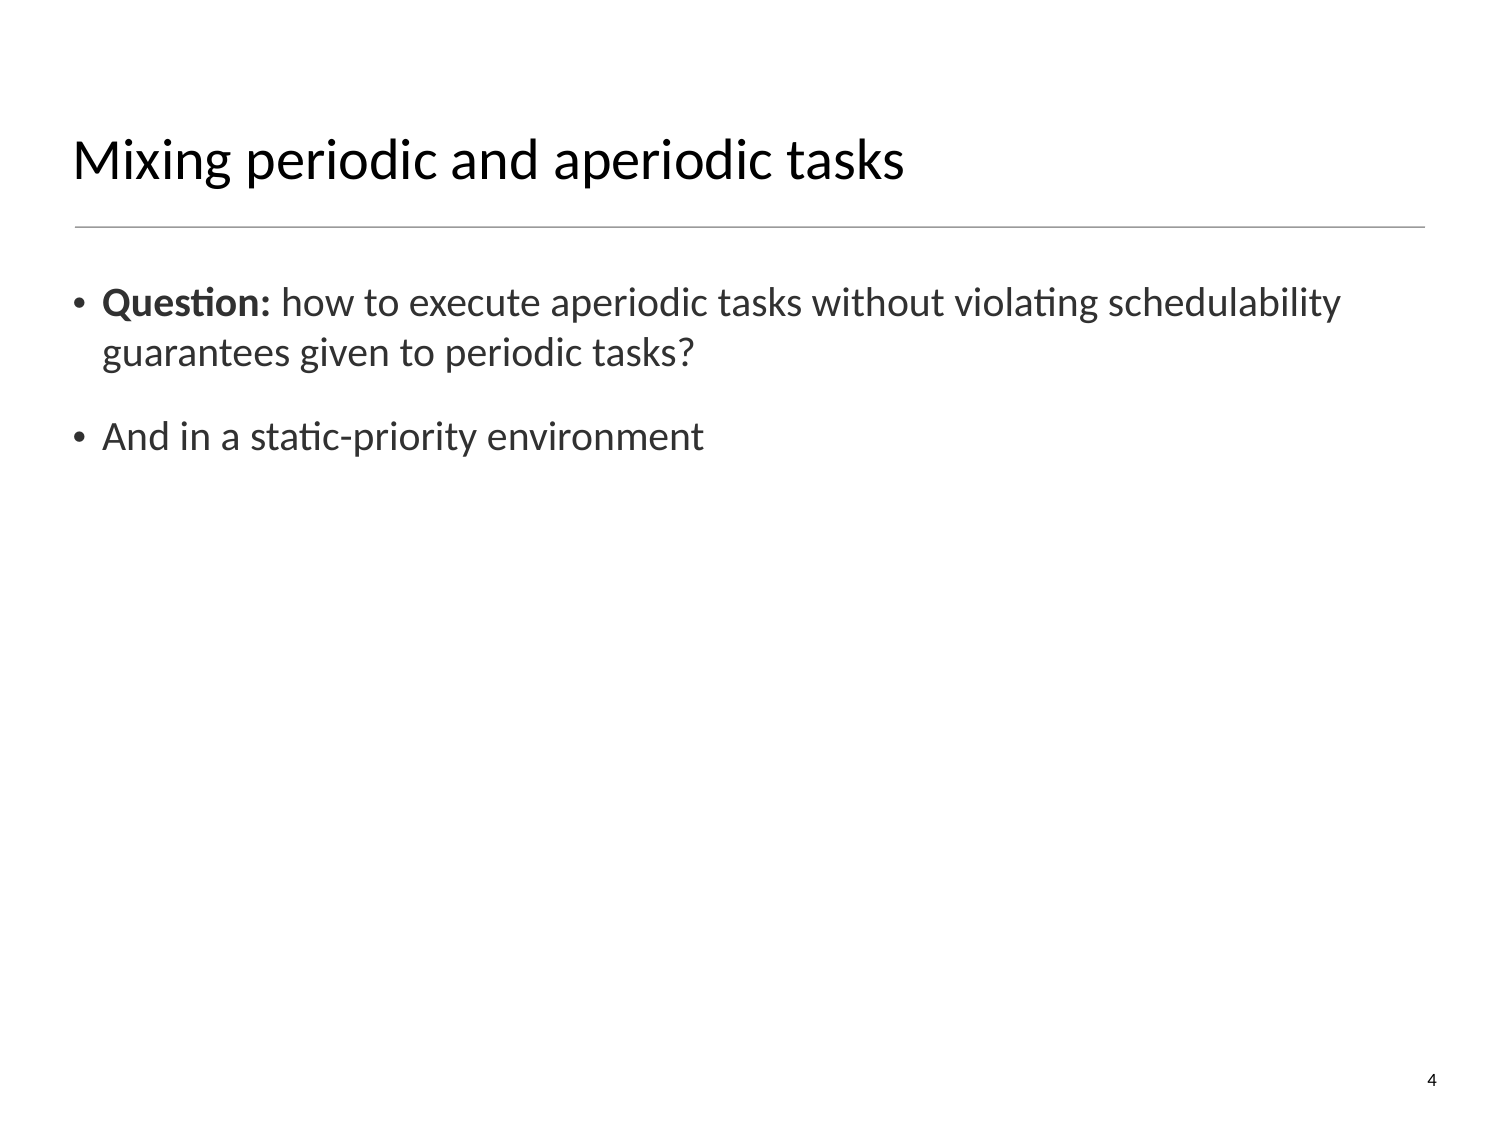

# Mixing periodic and aperiodic tasks

Question: how to execute aperiodic tasks without violating schedulability guarantees given to periodic tasks?
And in a static-priority environment
4